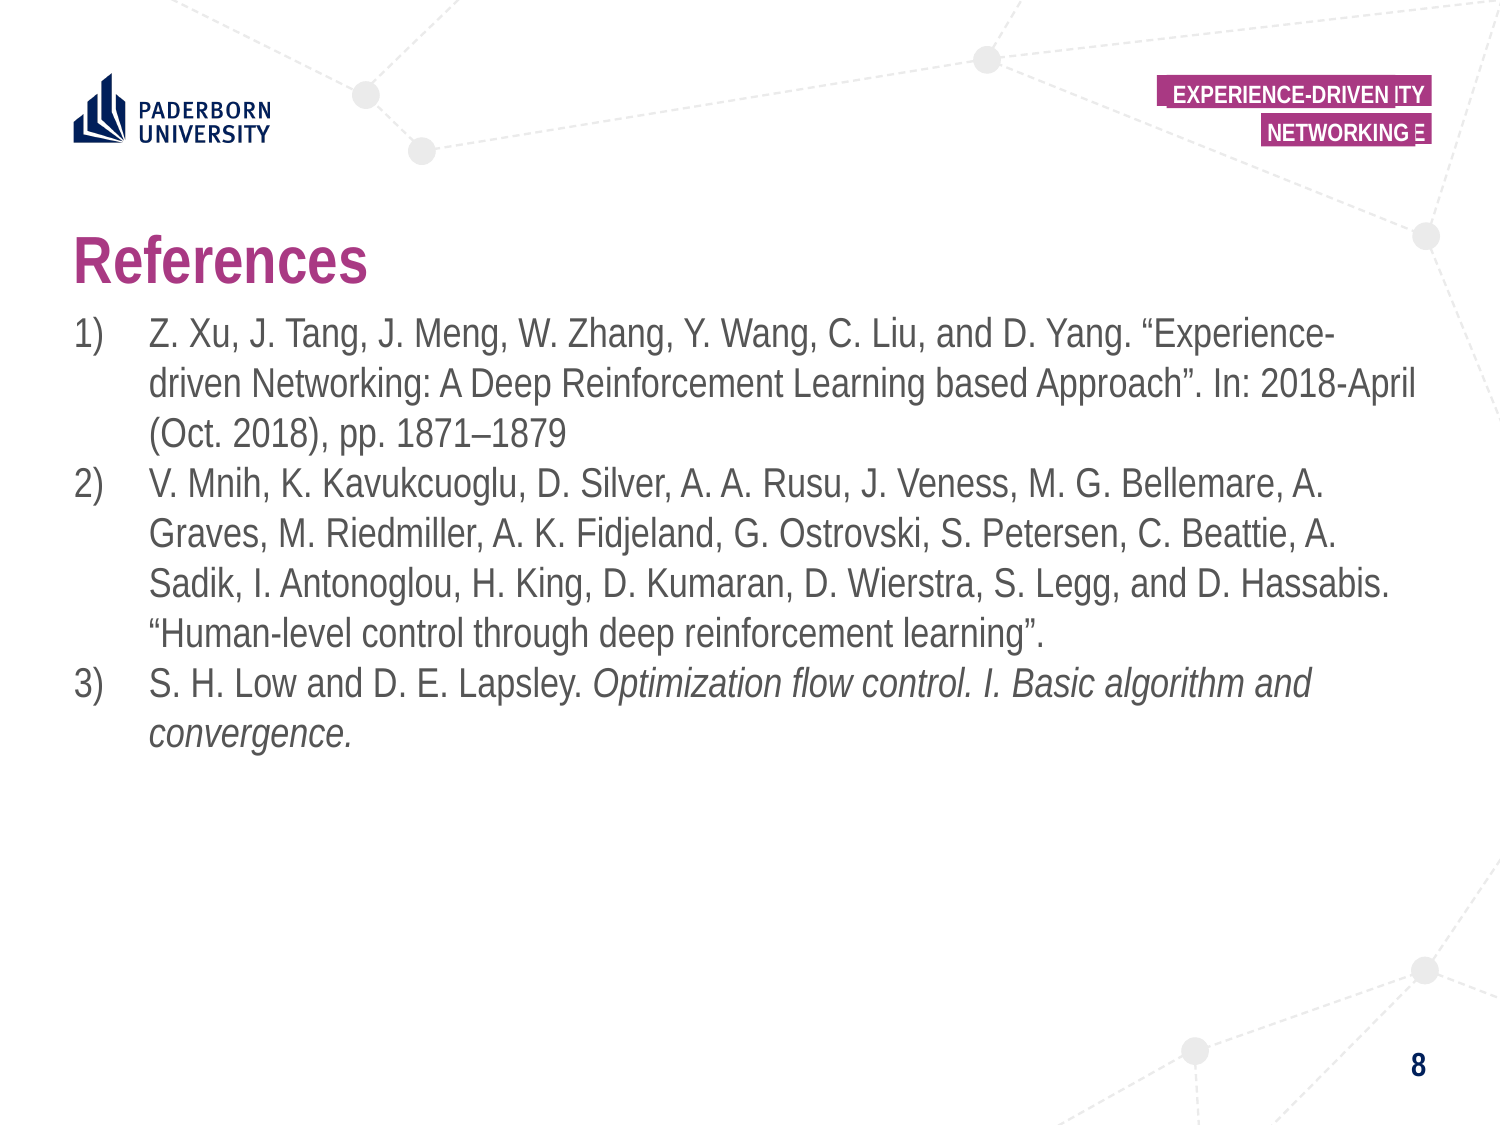

Experience-driven
Paderborn University
networking
In Profile
# References
Z. Xu, J. Tang, J. Meng, W. Zhang, Y. Wang, C. Liu, and D. Yang. “Experience-driven Networking: A Deep Reinforcement Learning based Approach”. In: 2018-April (Oct. 2018), pp. 1871–1879
V. Mnih, K. Kavukcuoglu, D. Silver, A. A. Rusu, J. Veness, M. G. Bellemare, A. Graves, M. Riedmiller, A. K. Fidjeland, G. Ostrovski, S. Petersen, C. Beattie, A. Sadik, I. Antonoglou, H. King, D. Kumaran, D. Wierstra, S. Legg, and D. Hassabis. “Human-level control through deep reinforcement learning”.
S. H. Low and D. E. Lapsley. Optimization flow control. I. Basic algorithm and convergence.

8